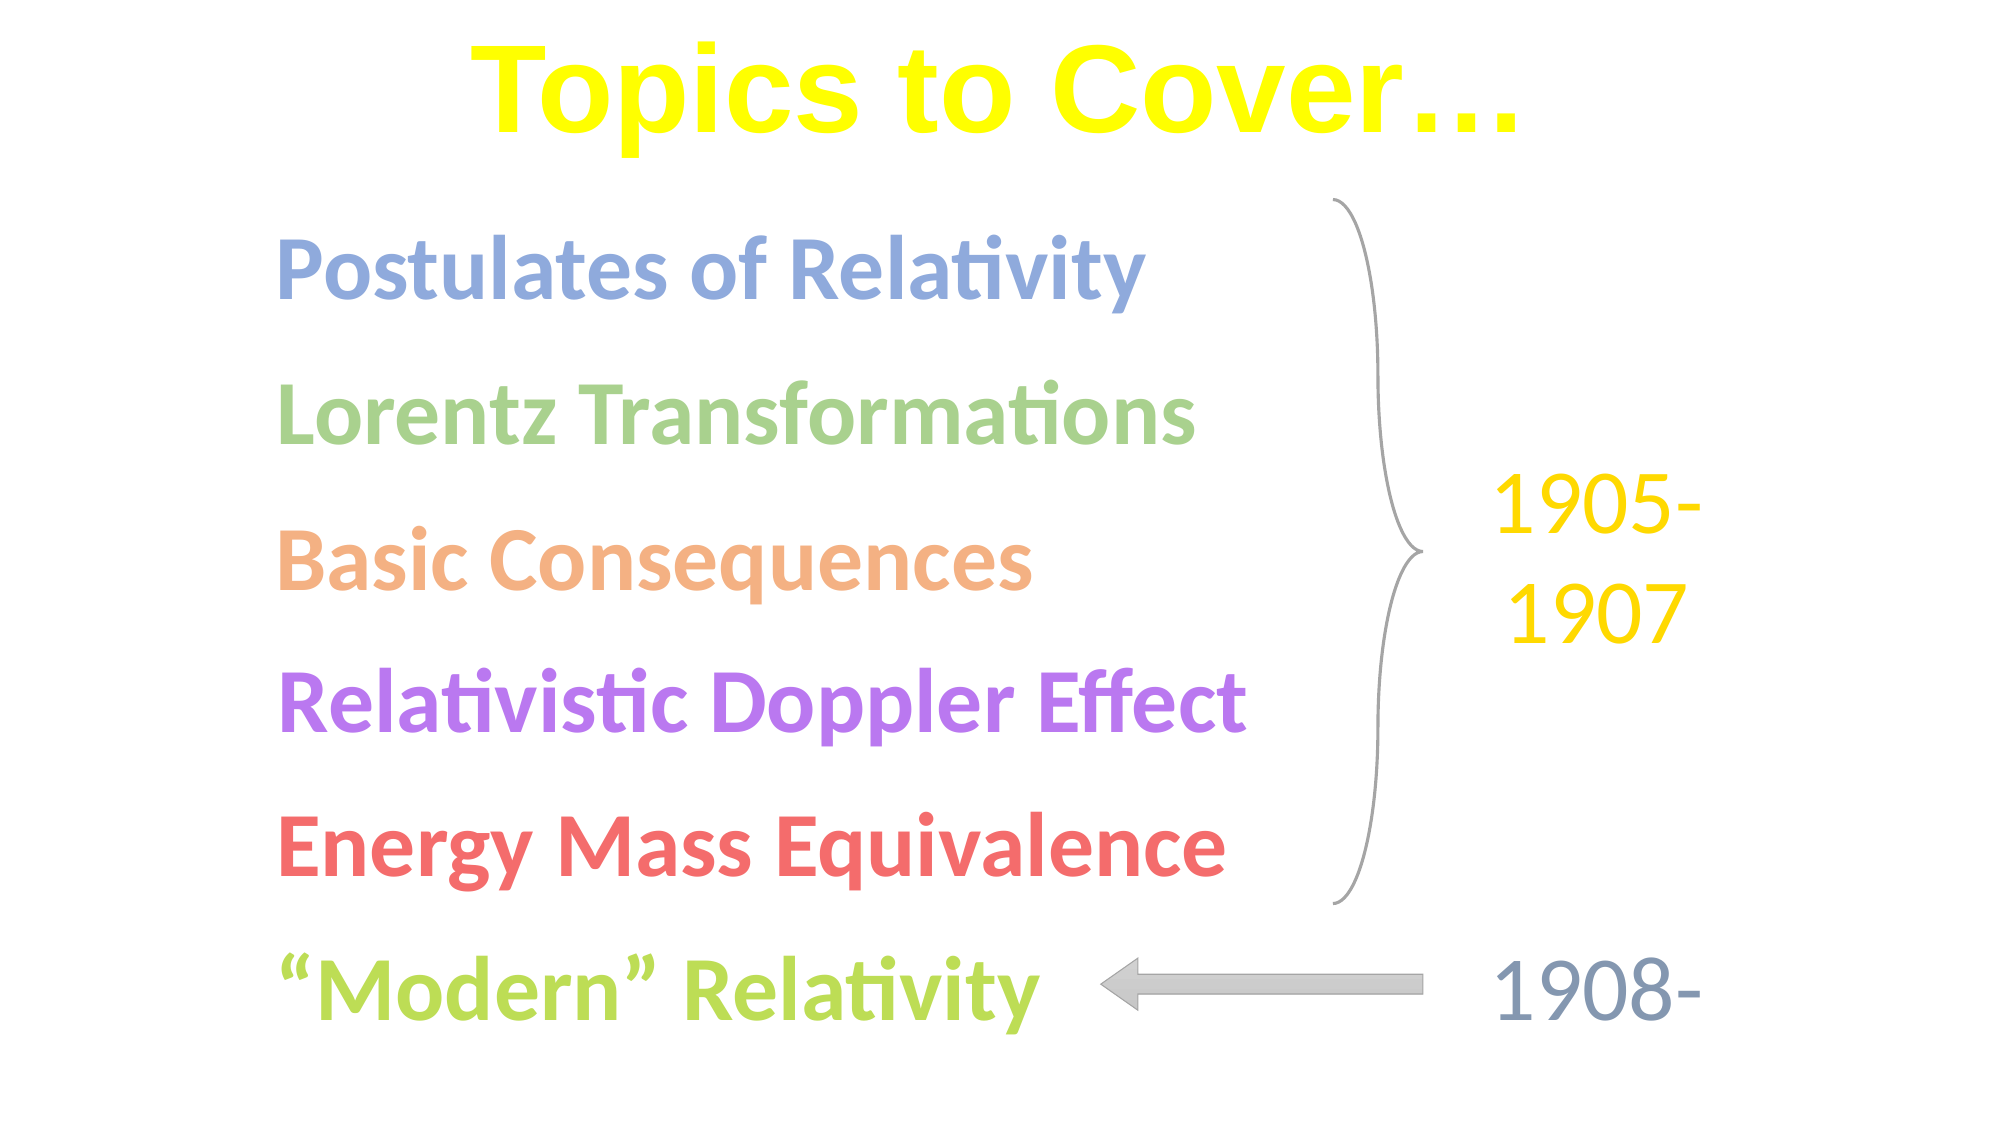

Topics to Cover…

Postulates of Relativity
Lorentz Transformations
1905-
1907
Basic Consequences
Relativistic Doppler Effect
Energy Mass Equivalence
“Modern” Relativity
1908-